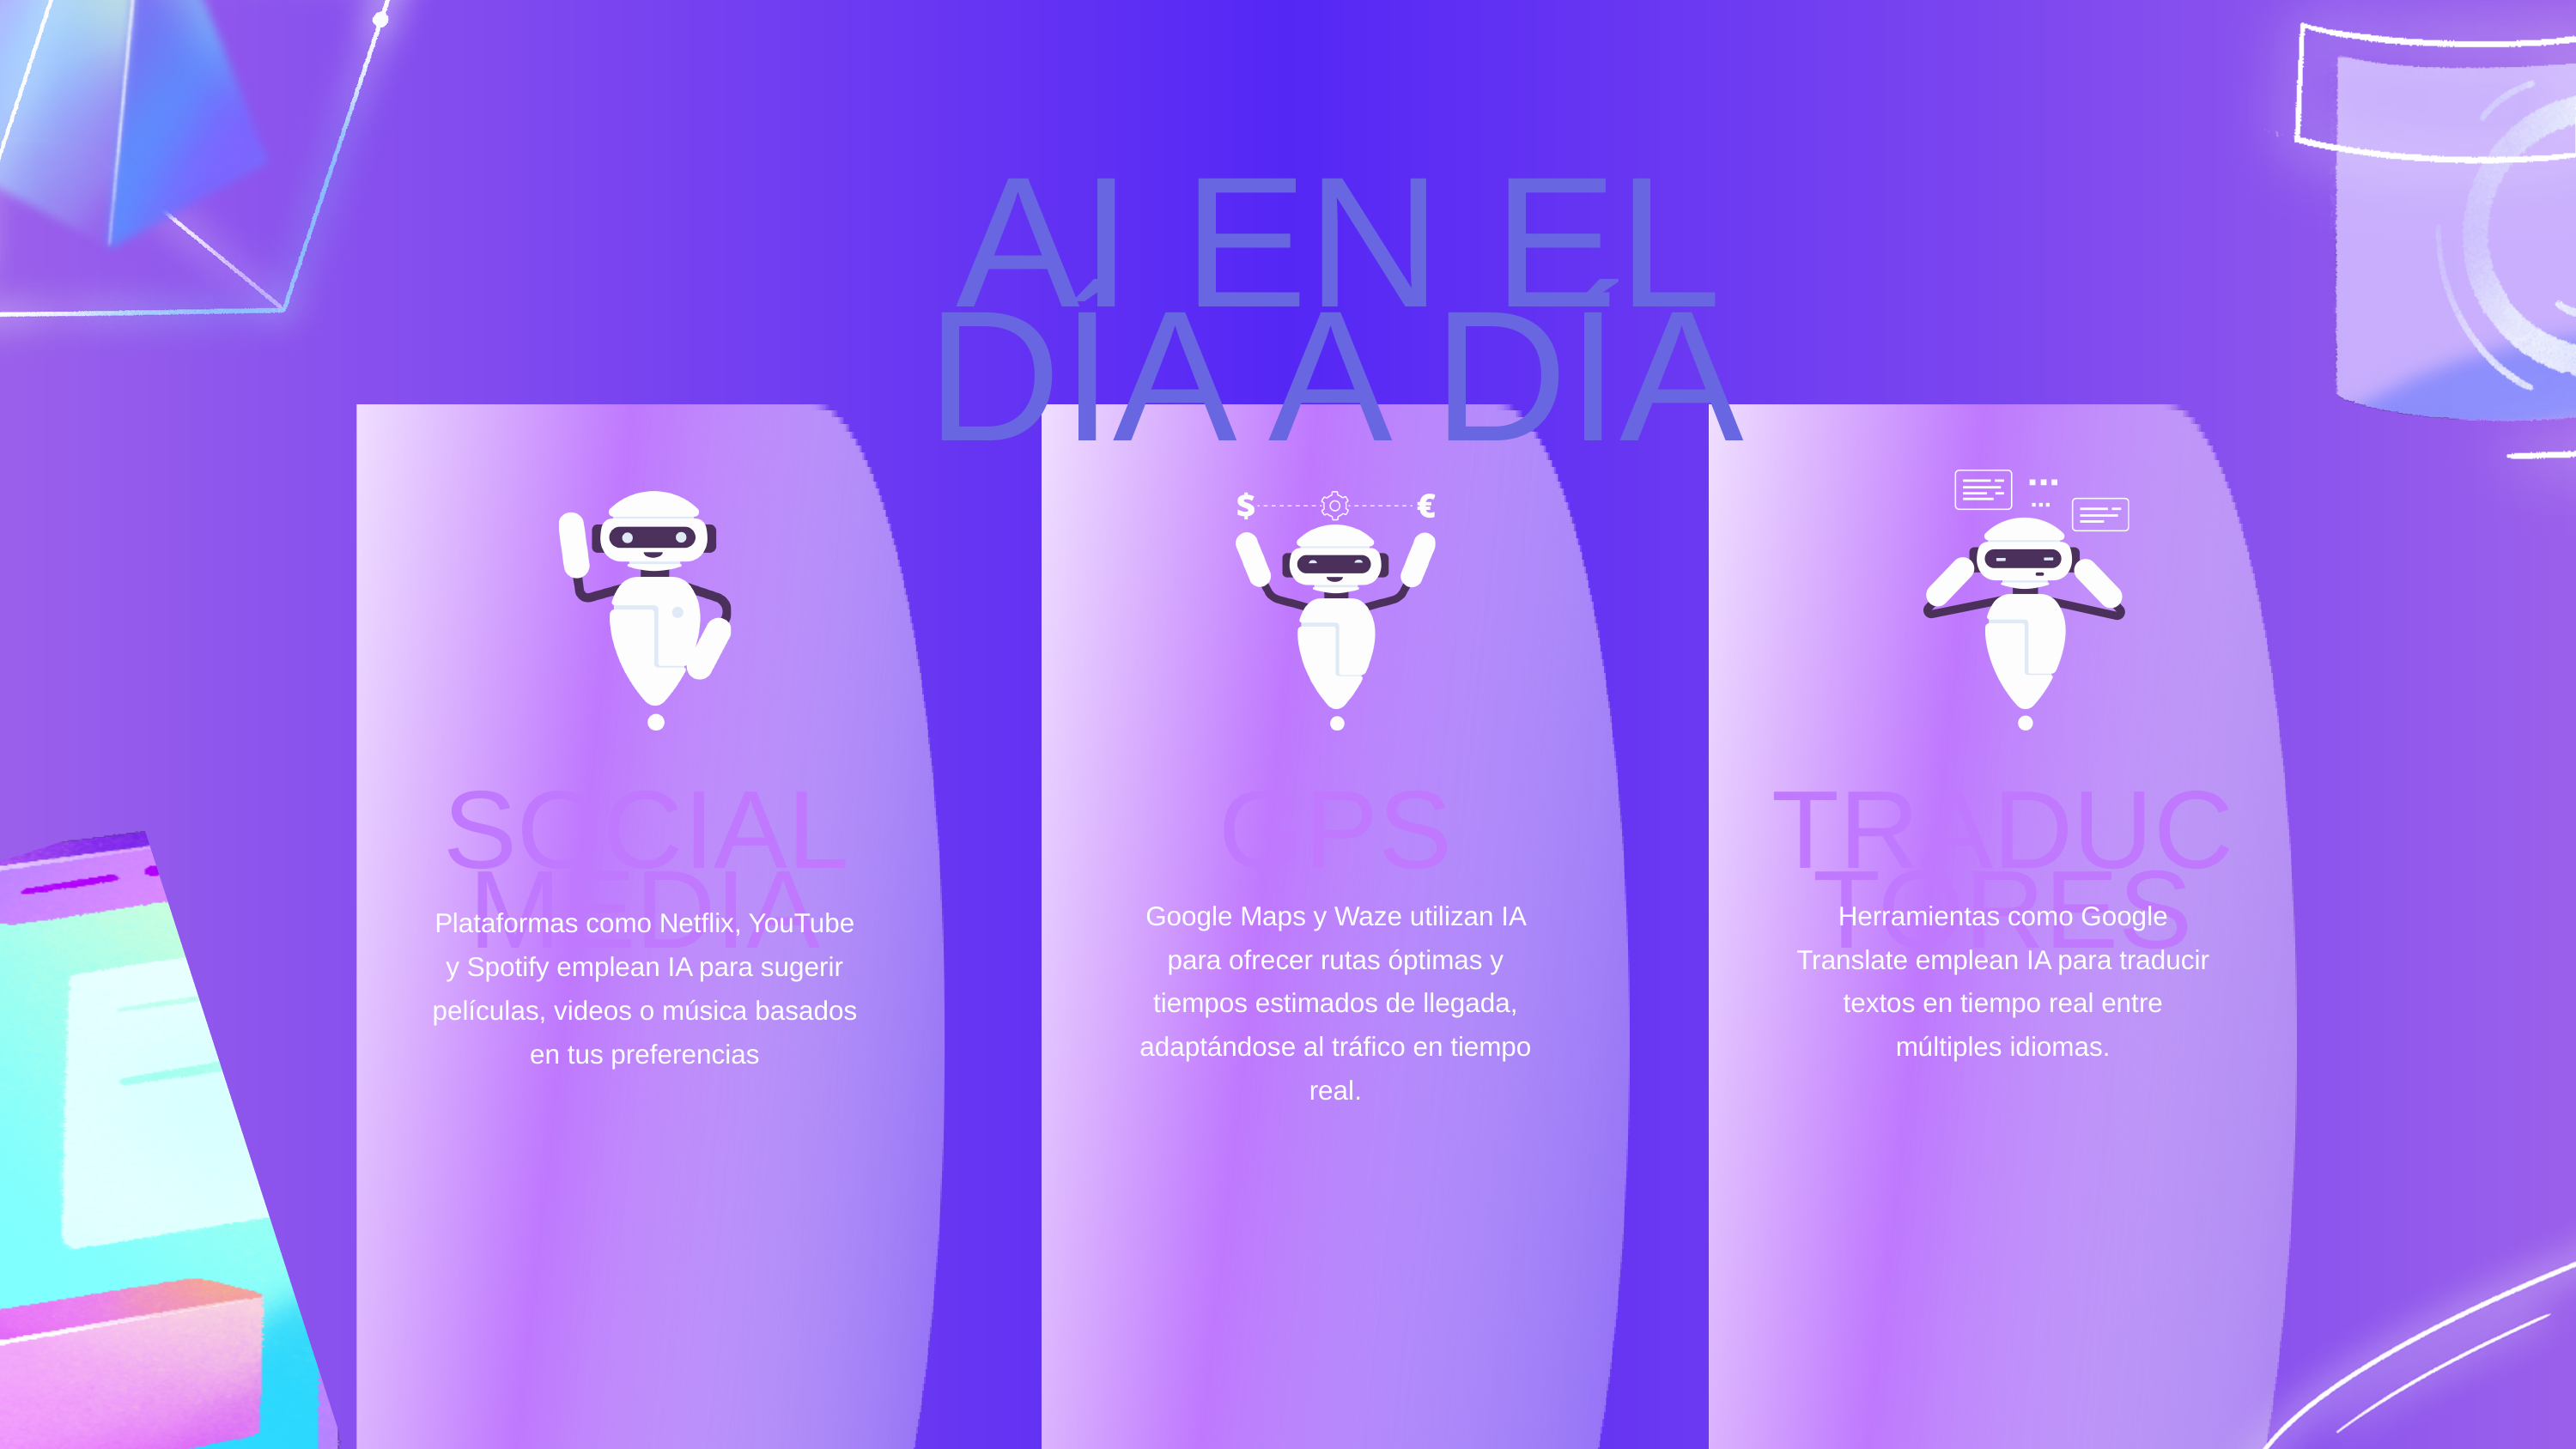

AI EN EL DÍA A DÍA

SOCIAL MEDIA
GPS
TRADUCTORES

Google Maps y Waze utilizan IA para ofrecer rutas óptimas y tiempos estimados de llegada, adaptándose al tráfico en tiempo real.
Herramientas como Google Translate emplean IA para traducir textos en tiempo real entre múltiples idiomas.
Plataformas como Netflix, YouTube y Spotify emplean IA para sugerir películas, videos o música basados en tus preferencias